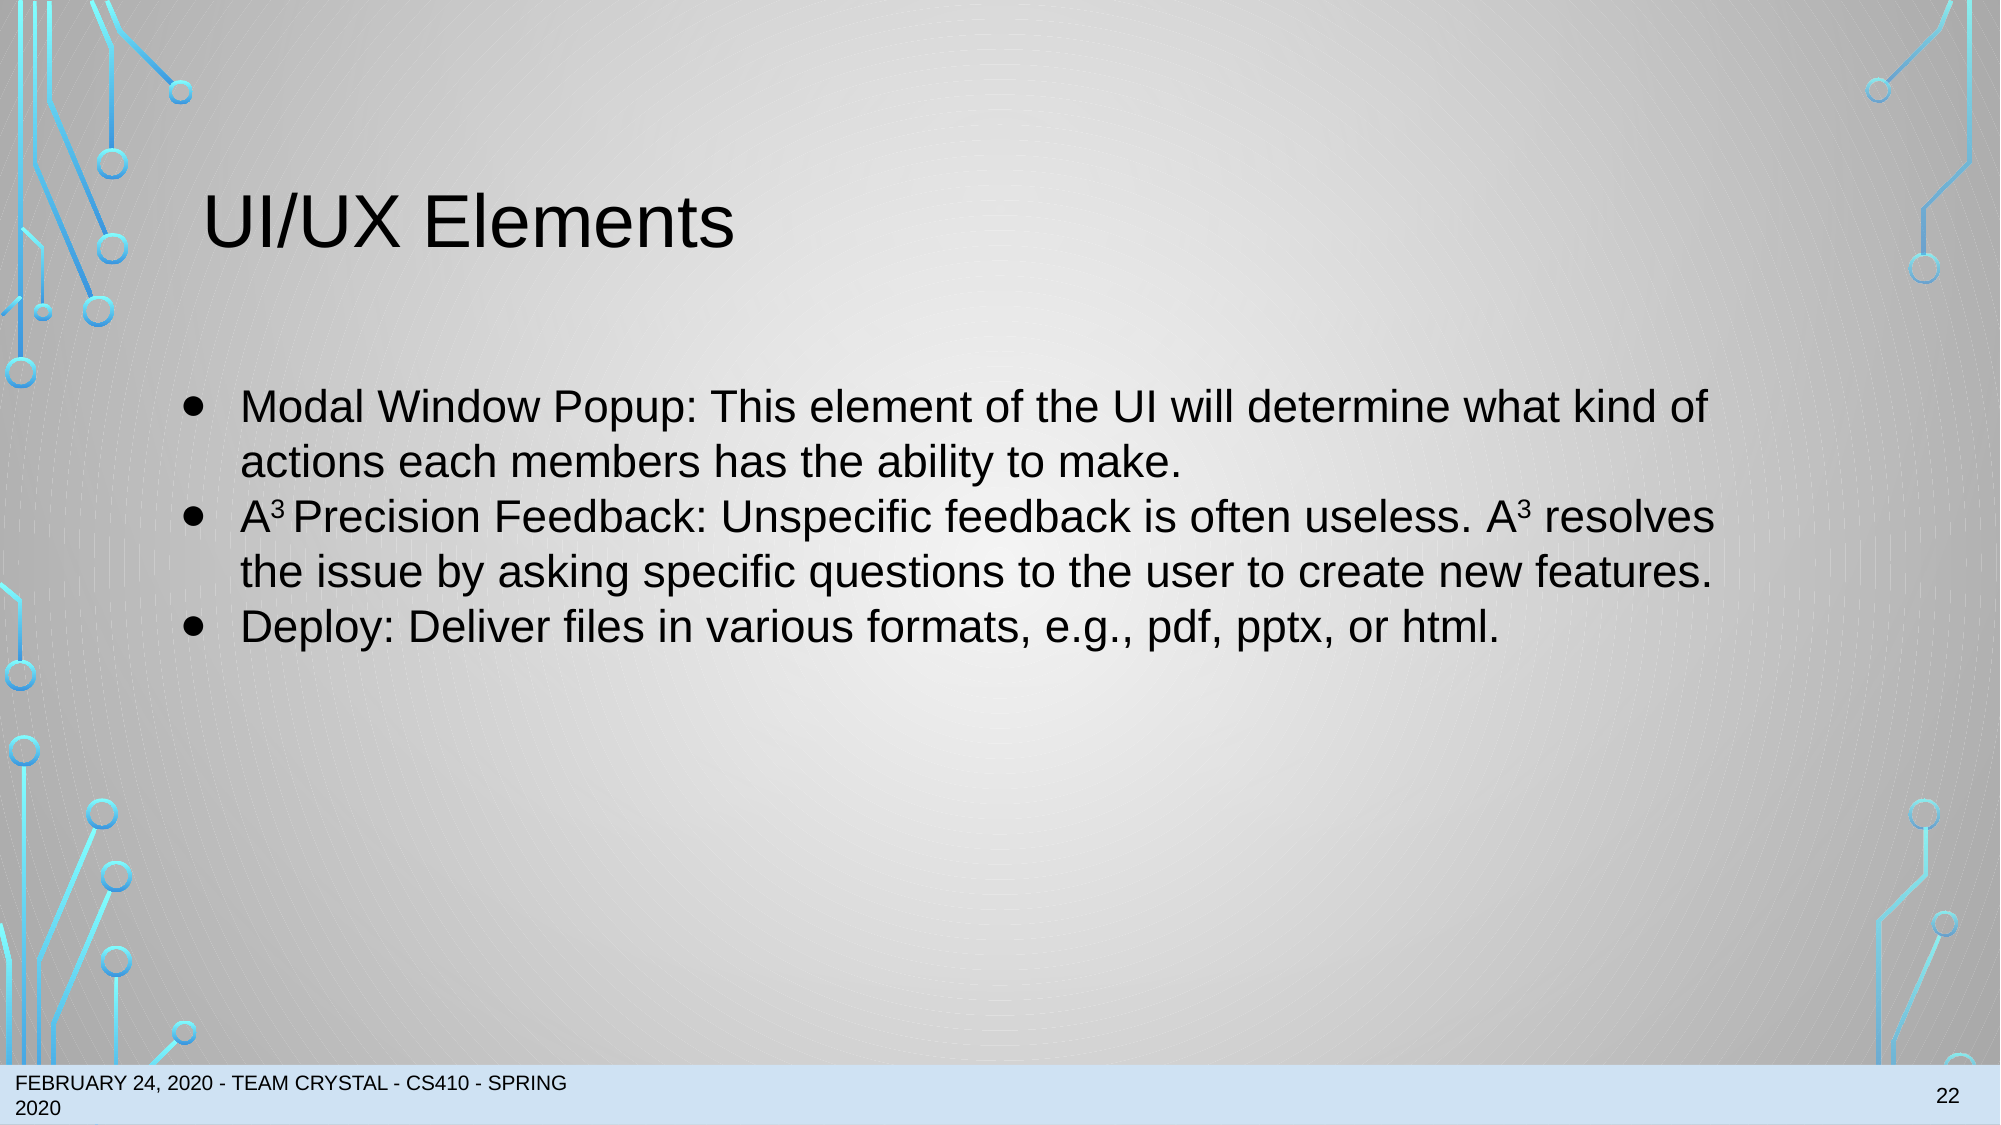

# UI/UX Elements
Modal Window Popup: This element of the UI will determine what kind of actions each members has the ability to make.
A3 Precision Feedback: Unspecific feedback is often useless. A3 resolves the issue by asking specific questions to the user to create new features.
Deploy: Deliver files in various formats, e.g., pdf, pptx, or html.
22